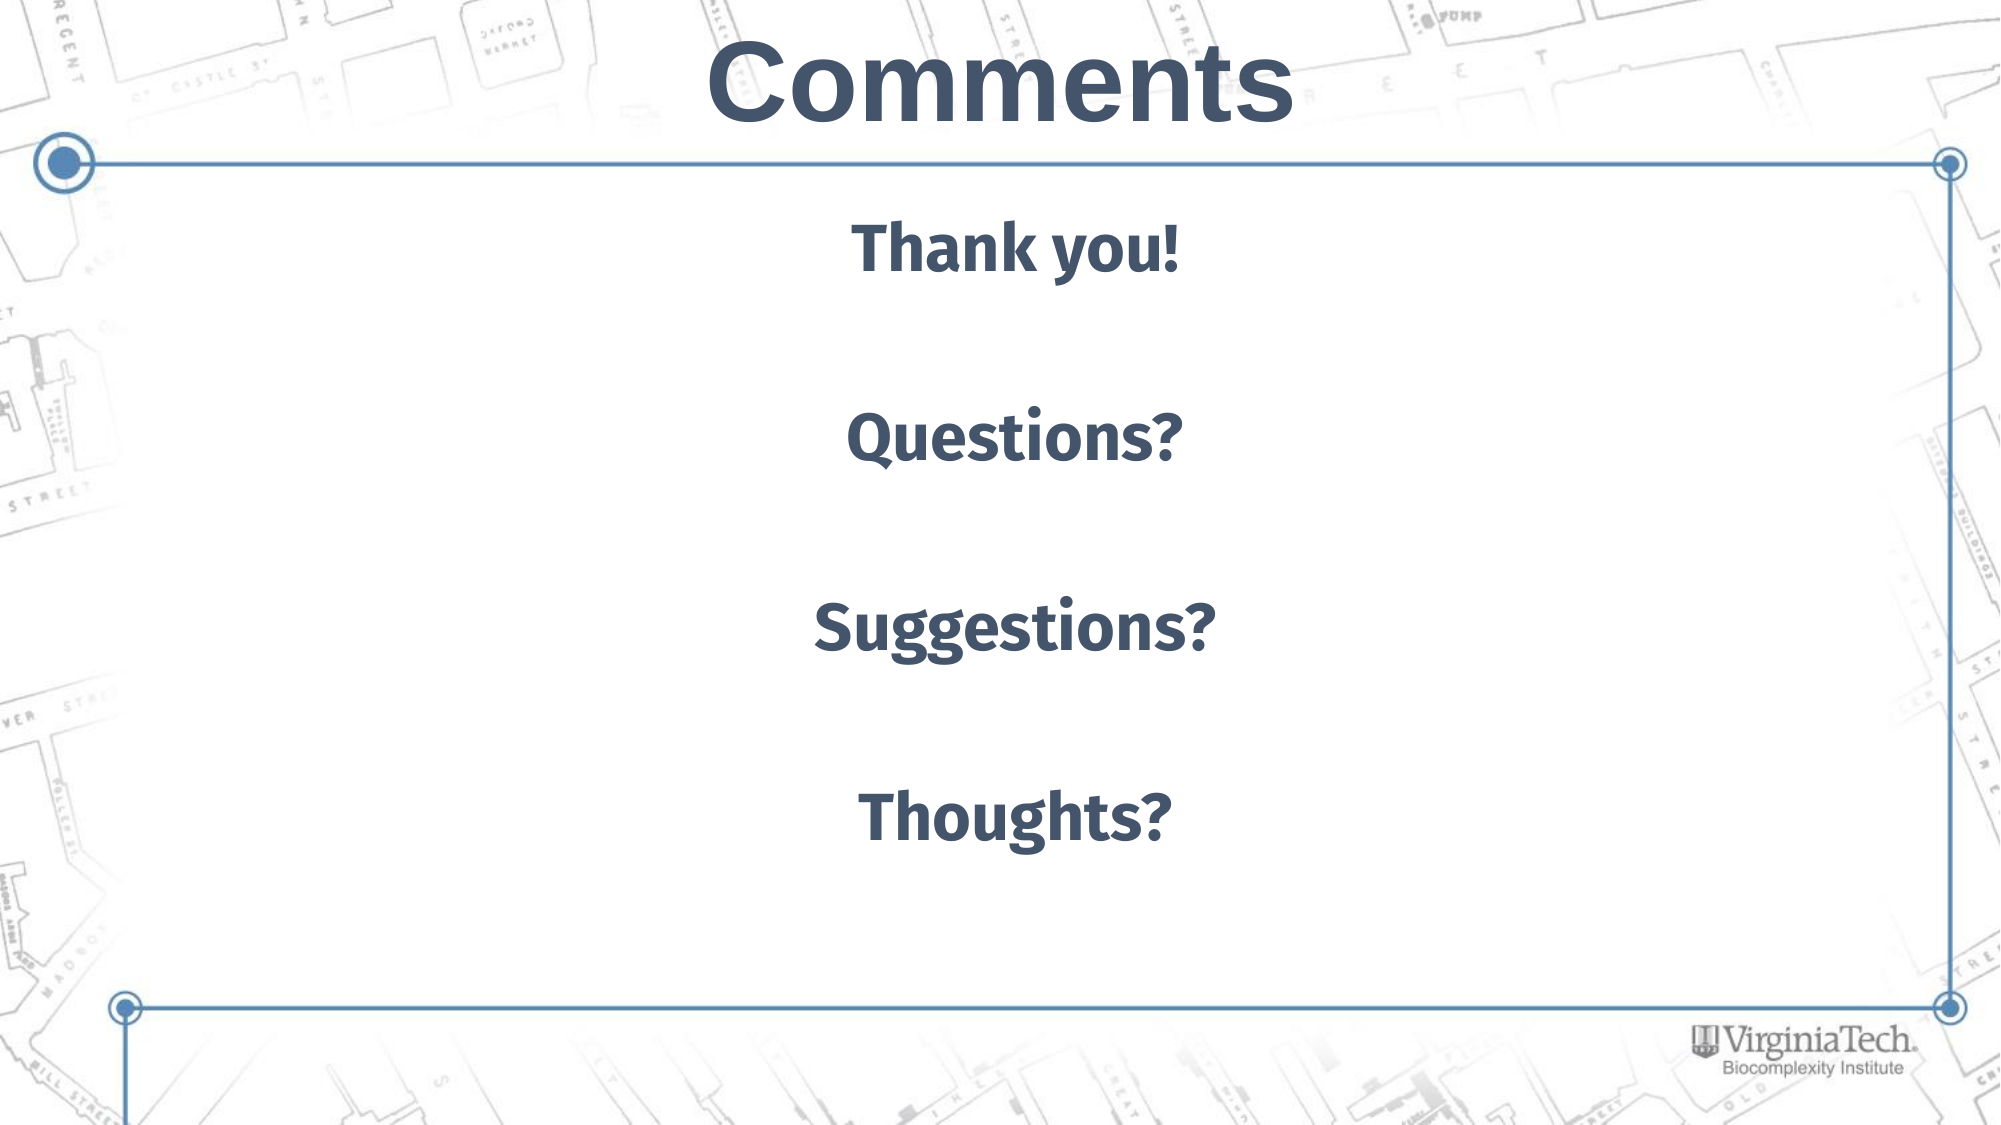

# Comments
Thank you!

Questions?

Suggestions?

Thoughts?